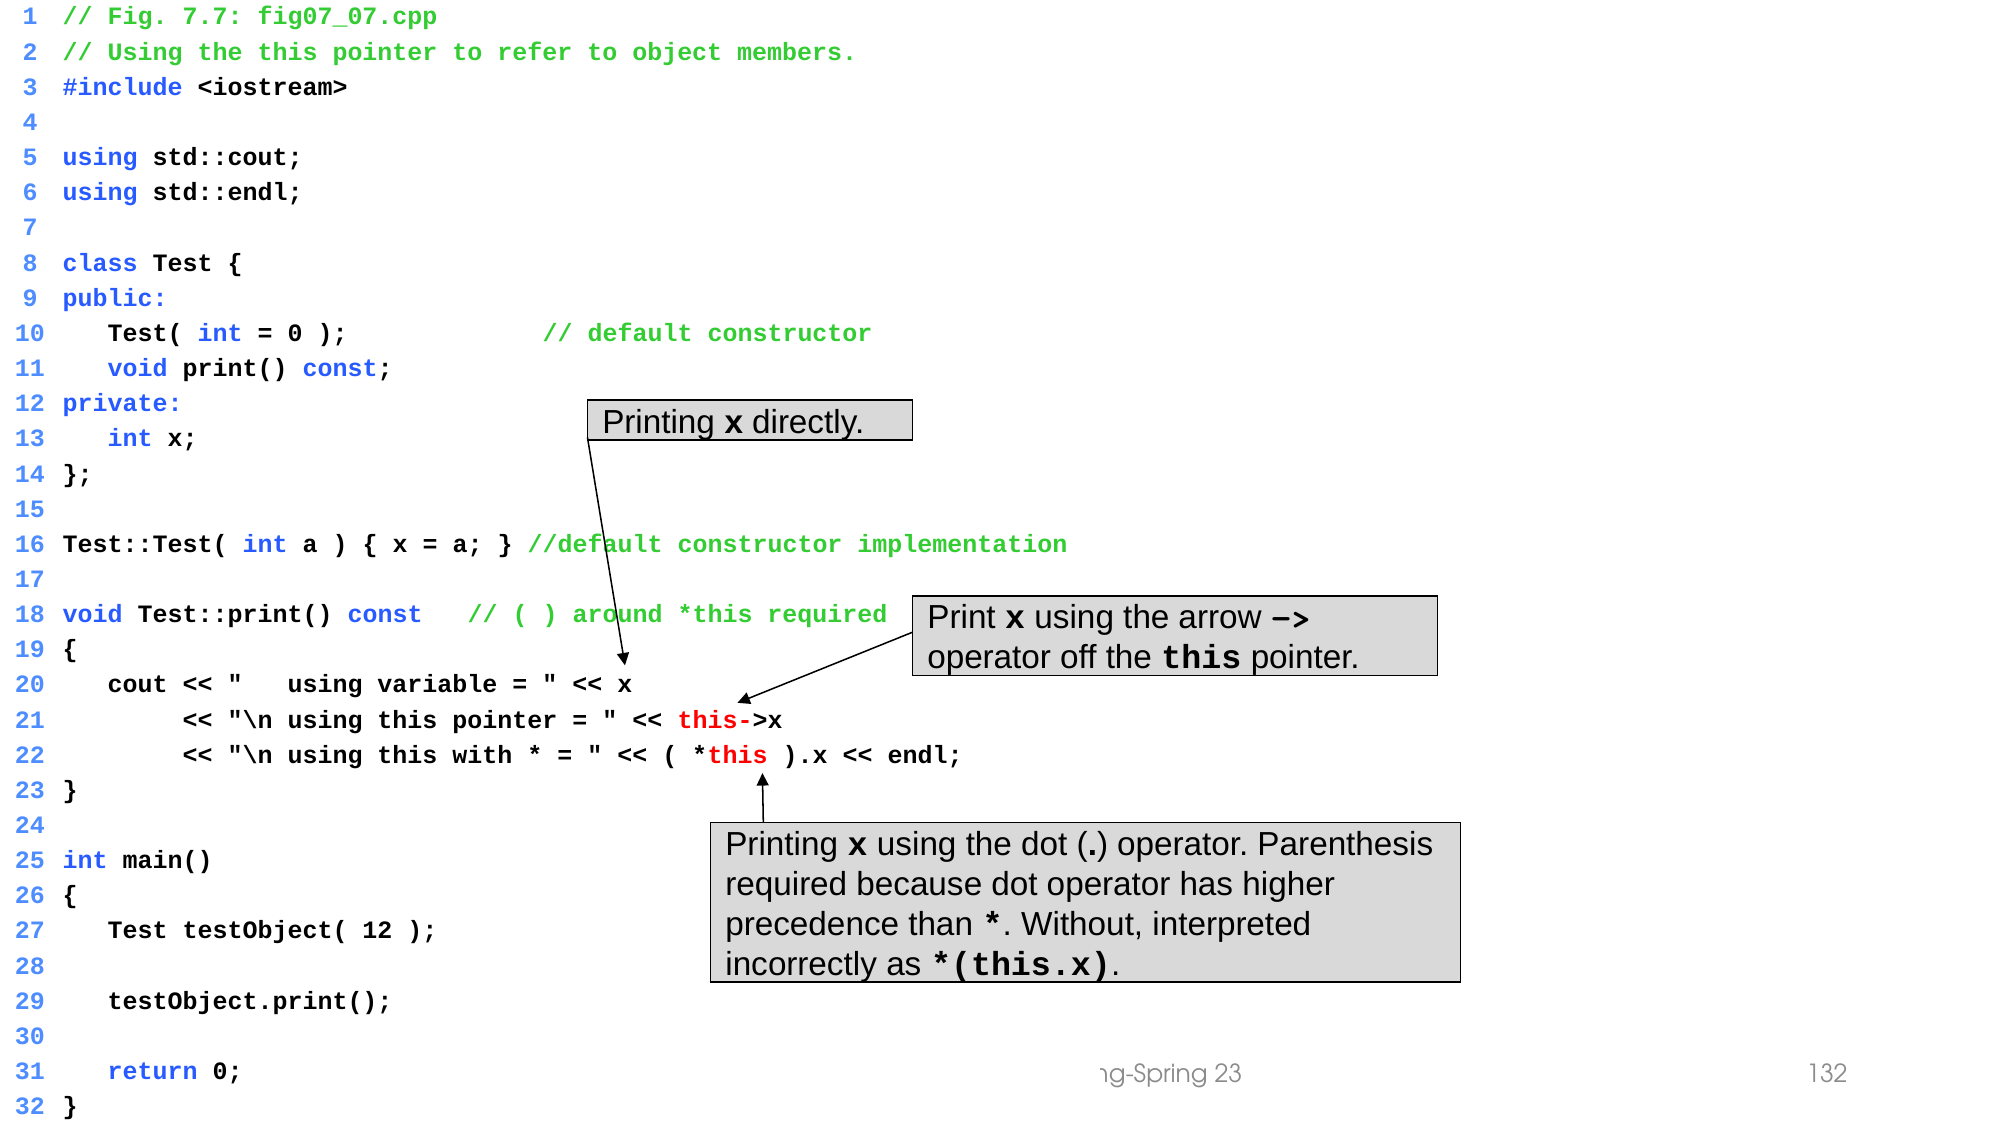

1	// Fig. 7.7: fig07_07.cpp

	2	// Using the this pointer to refer to object members.

	3	#include <iostream>

	4

	5	using std::cout;

	6	using std::endl;

	7

	8	class Test {

	9	public:

	10	   Test( int = 0 );             // default constructor

	11	   void print() const;

	12	private:

Printing x directly.

	13	   int x;

	14	};

	15

	16	Test::Test( int a ) { x = a; } //default constructor implementation

	17

	18	void Test::print() const   // ( ) around *this required

	19	{

	20	   cout << "   using variable = " << x

	21	        << "\n using this pointer = " << this->x

	22	        << "\n using this with * = " << ( *this ).x << endl;

	23	}

	24

	25	int main()

	26	{

	27	   Test testObject( 12 );

	28

	29	   testObject.print();

	30

	31	   return 0;

	32	}

Print x using the arrow -> operator off the this pointer.

Printing x using the dot (.) operator. Parenthesis required because dot operator has higher precedence than *. Without, interpreted incorrectly as *(this.x).
Object Oriented Programming-Spring 23
132